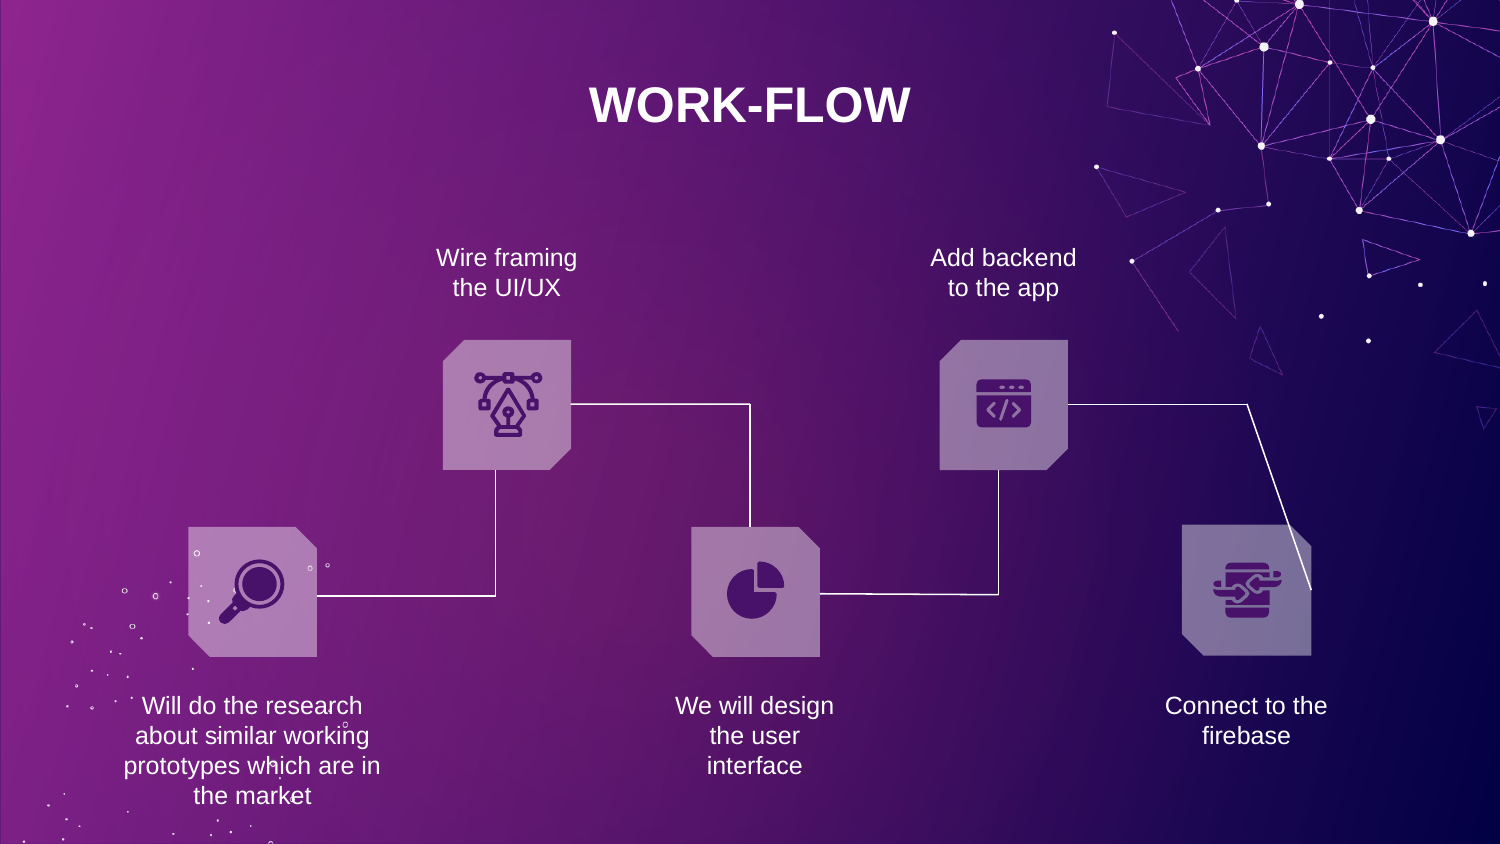

# WORK-FLOW
Wire framing the UI/UX
Add backend to the app

Will do the research about similar working prototypes which are in the market
We will design the user interface
Connect to the firebase